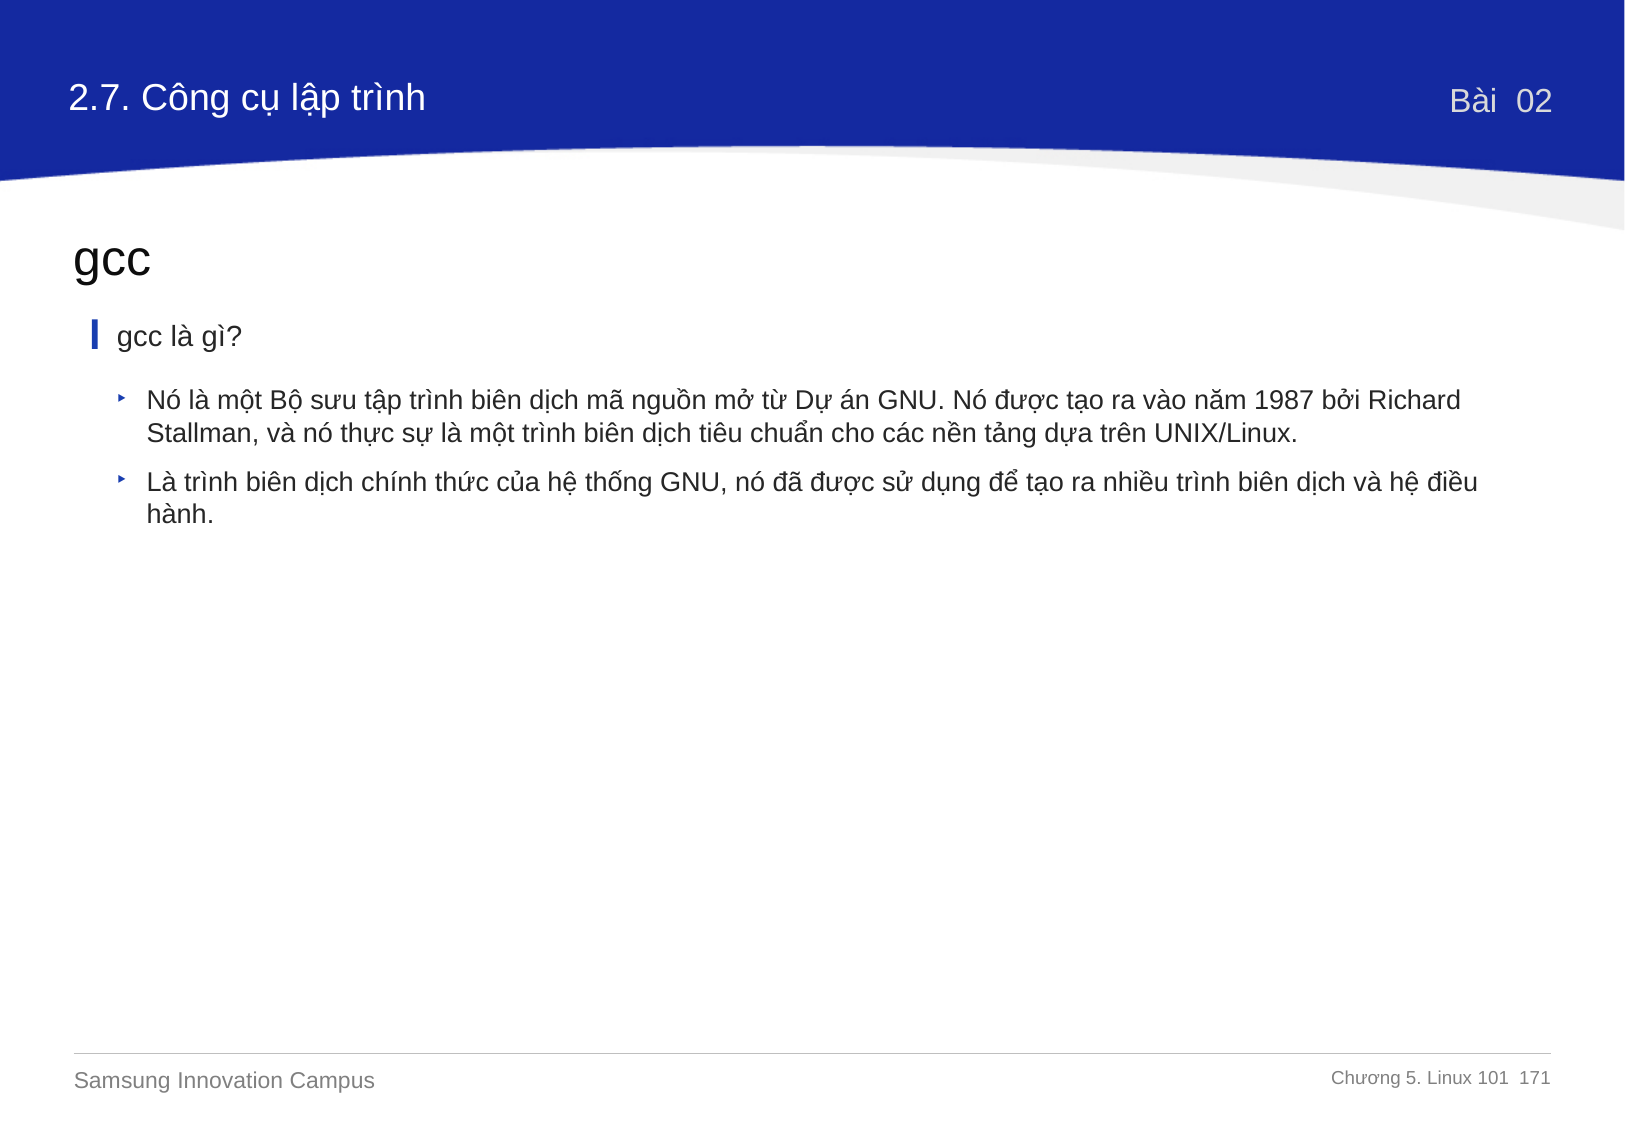

2.7. Công cụ lập trình
Bài  02
gcc
gcc là gì?

Nó là một Bộ sưu tập trình biên dịch mã nguồn mở từ Dự án GNU. Nó được tạo ra vào năm 1987 bởi Richard Stallman, và nó thực sự là một trình biên dịch tiêu chuẩn cho các nền tảng dựa trên UNIX/Linux.
Là trình biên dịch chính thức của hệ thống GNU, nó đã được sử dụng để tạo ra nhiều trình biên dịch và hệ điều hành.